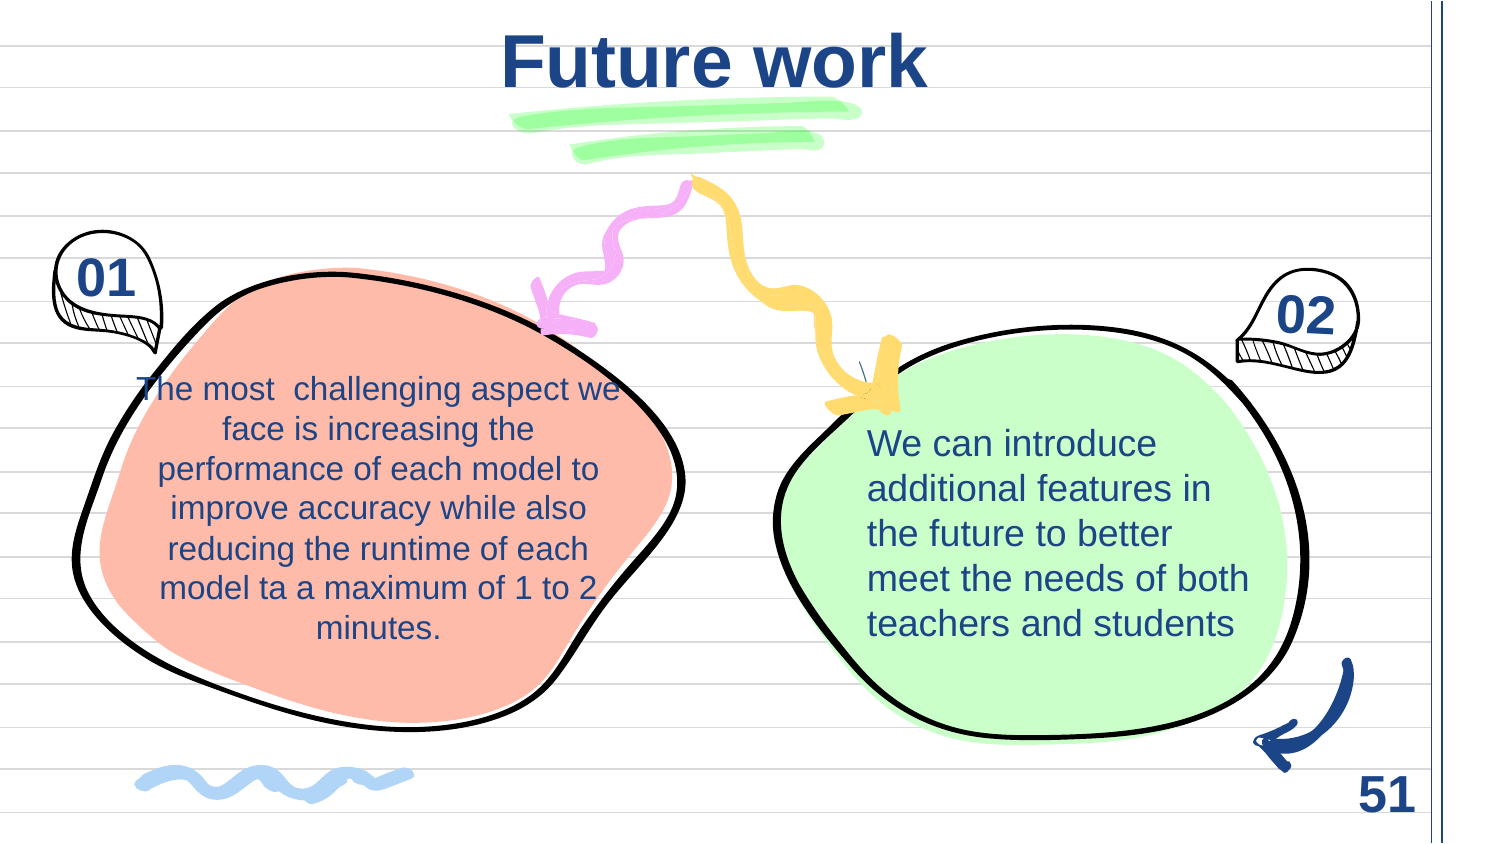

# Future work

01

02

The most  challenging aspect we face is increasing the performance of each model to improve accuracy while also reducing the runtime of each model ta a maximum of 1 to 2 minutes.

We can introduce additional features in the future to better meet the needs of both teachers and students

51